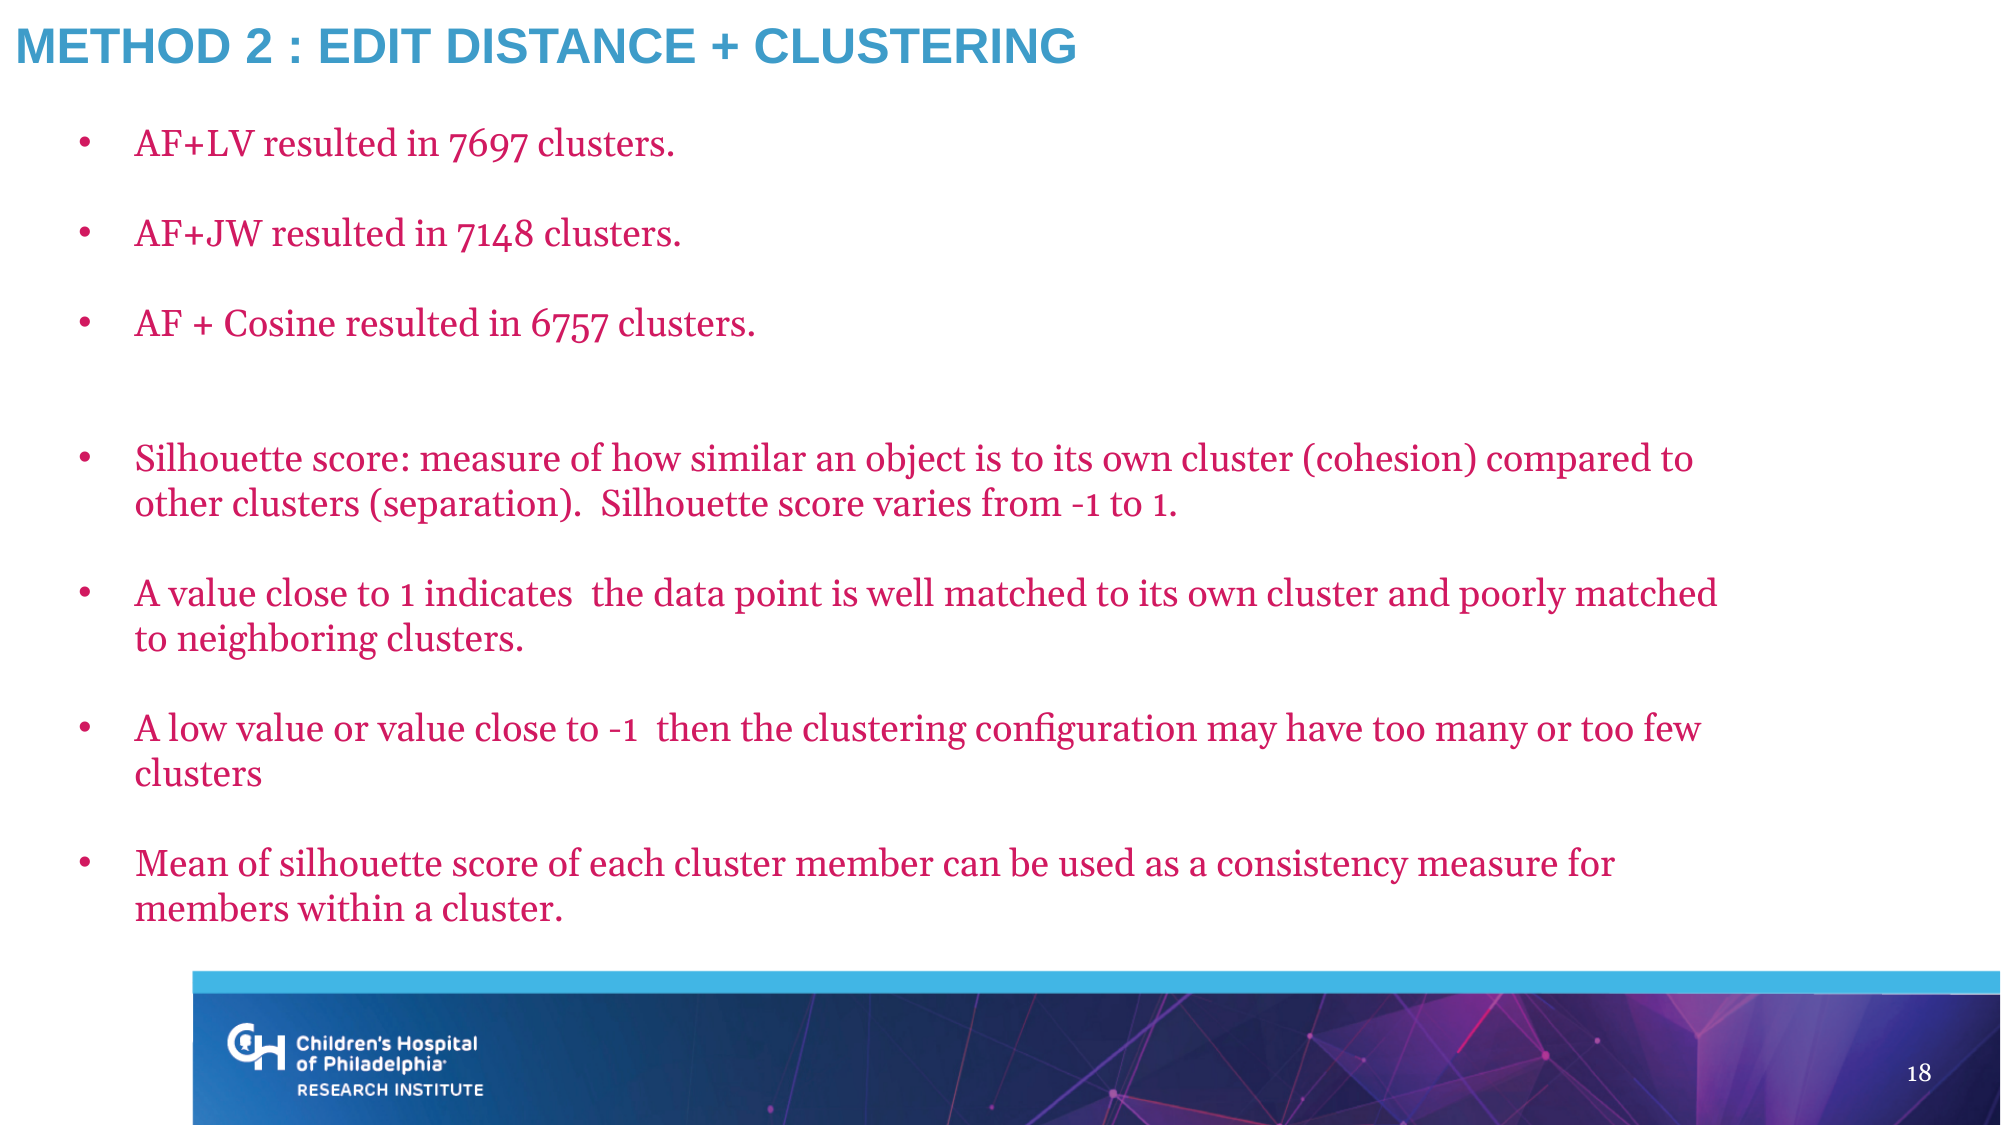

# Method 2 : Edit distance + Clustering
AF+LV resulted in 7697 clusters.

AF+JW resulted in 7148 clusters.

AF + Cosine resulted in 6757 clusters.

Silhouette score: measure of how similar an object is to its own cluster (cohesion) compared to other clusters (separation).  Silhouette score varies from -1 to 1.

A value close to 1 indicates  the data point is well matched to its own cluster and poorly matched to neighboring clusters.

A low value or value close to -1  then the clustering configuration may have too many or too few clusters

Mean of silhouette score of each cluster member can be used as a consistency measure for members within a cluster.

18